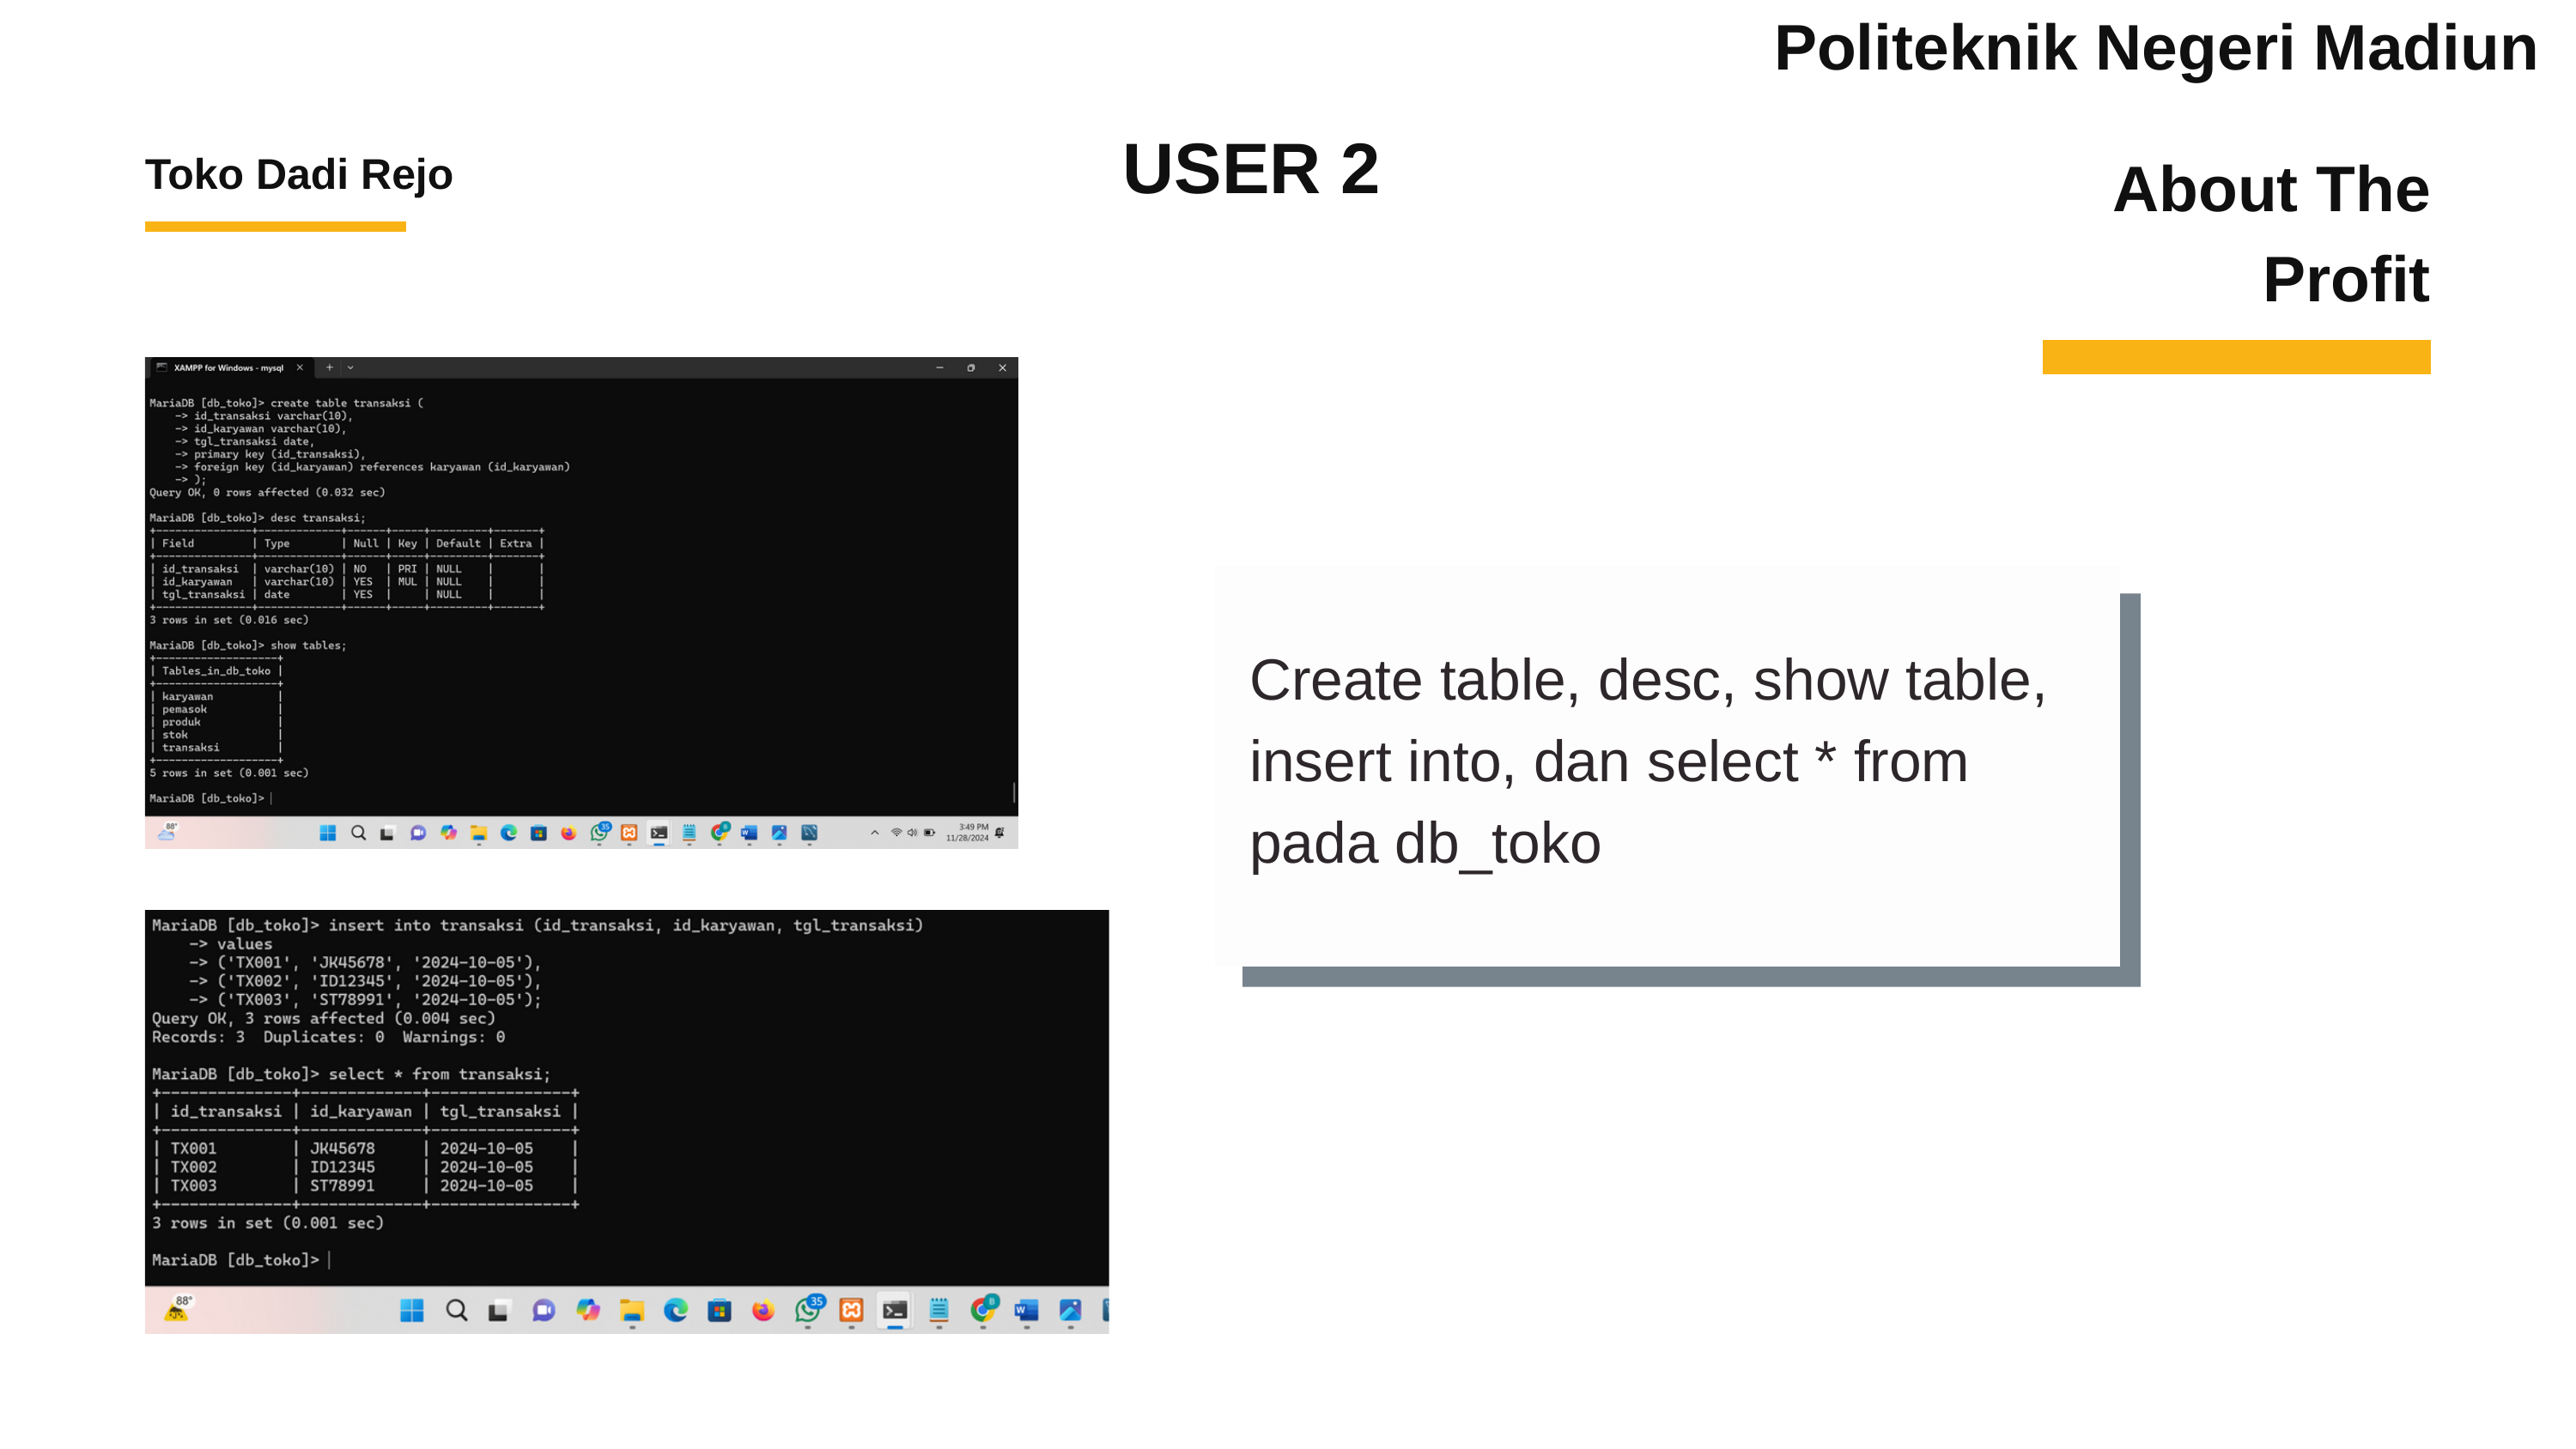

Politeknik Negeri Madiun
USER 2
About The Profit
Toko Dadi Rejo

Create table, desc, show table, insert into, dan select * from pada db_toko